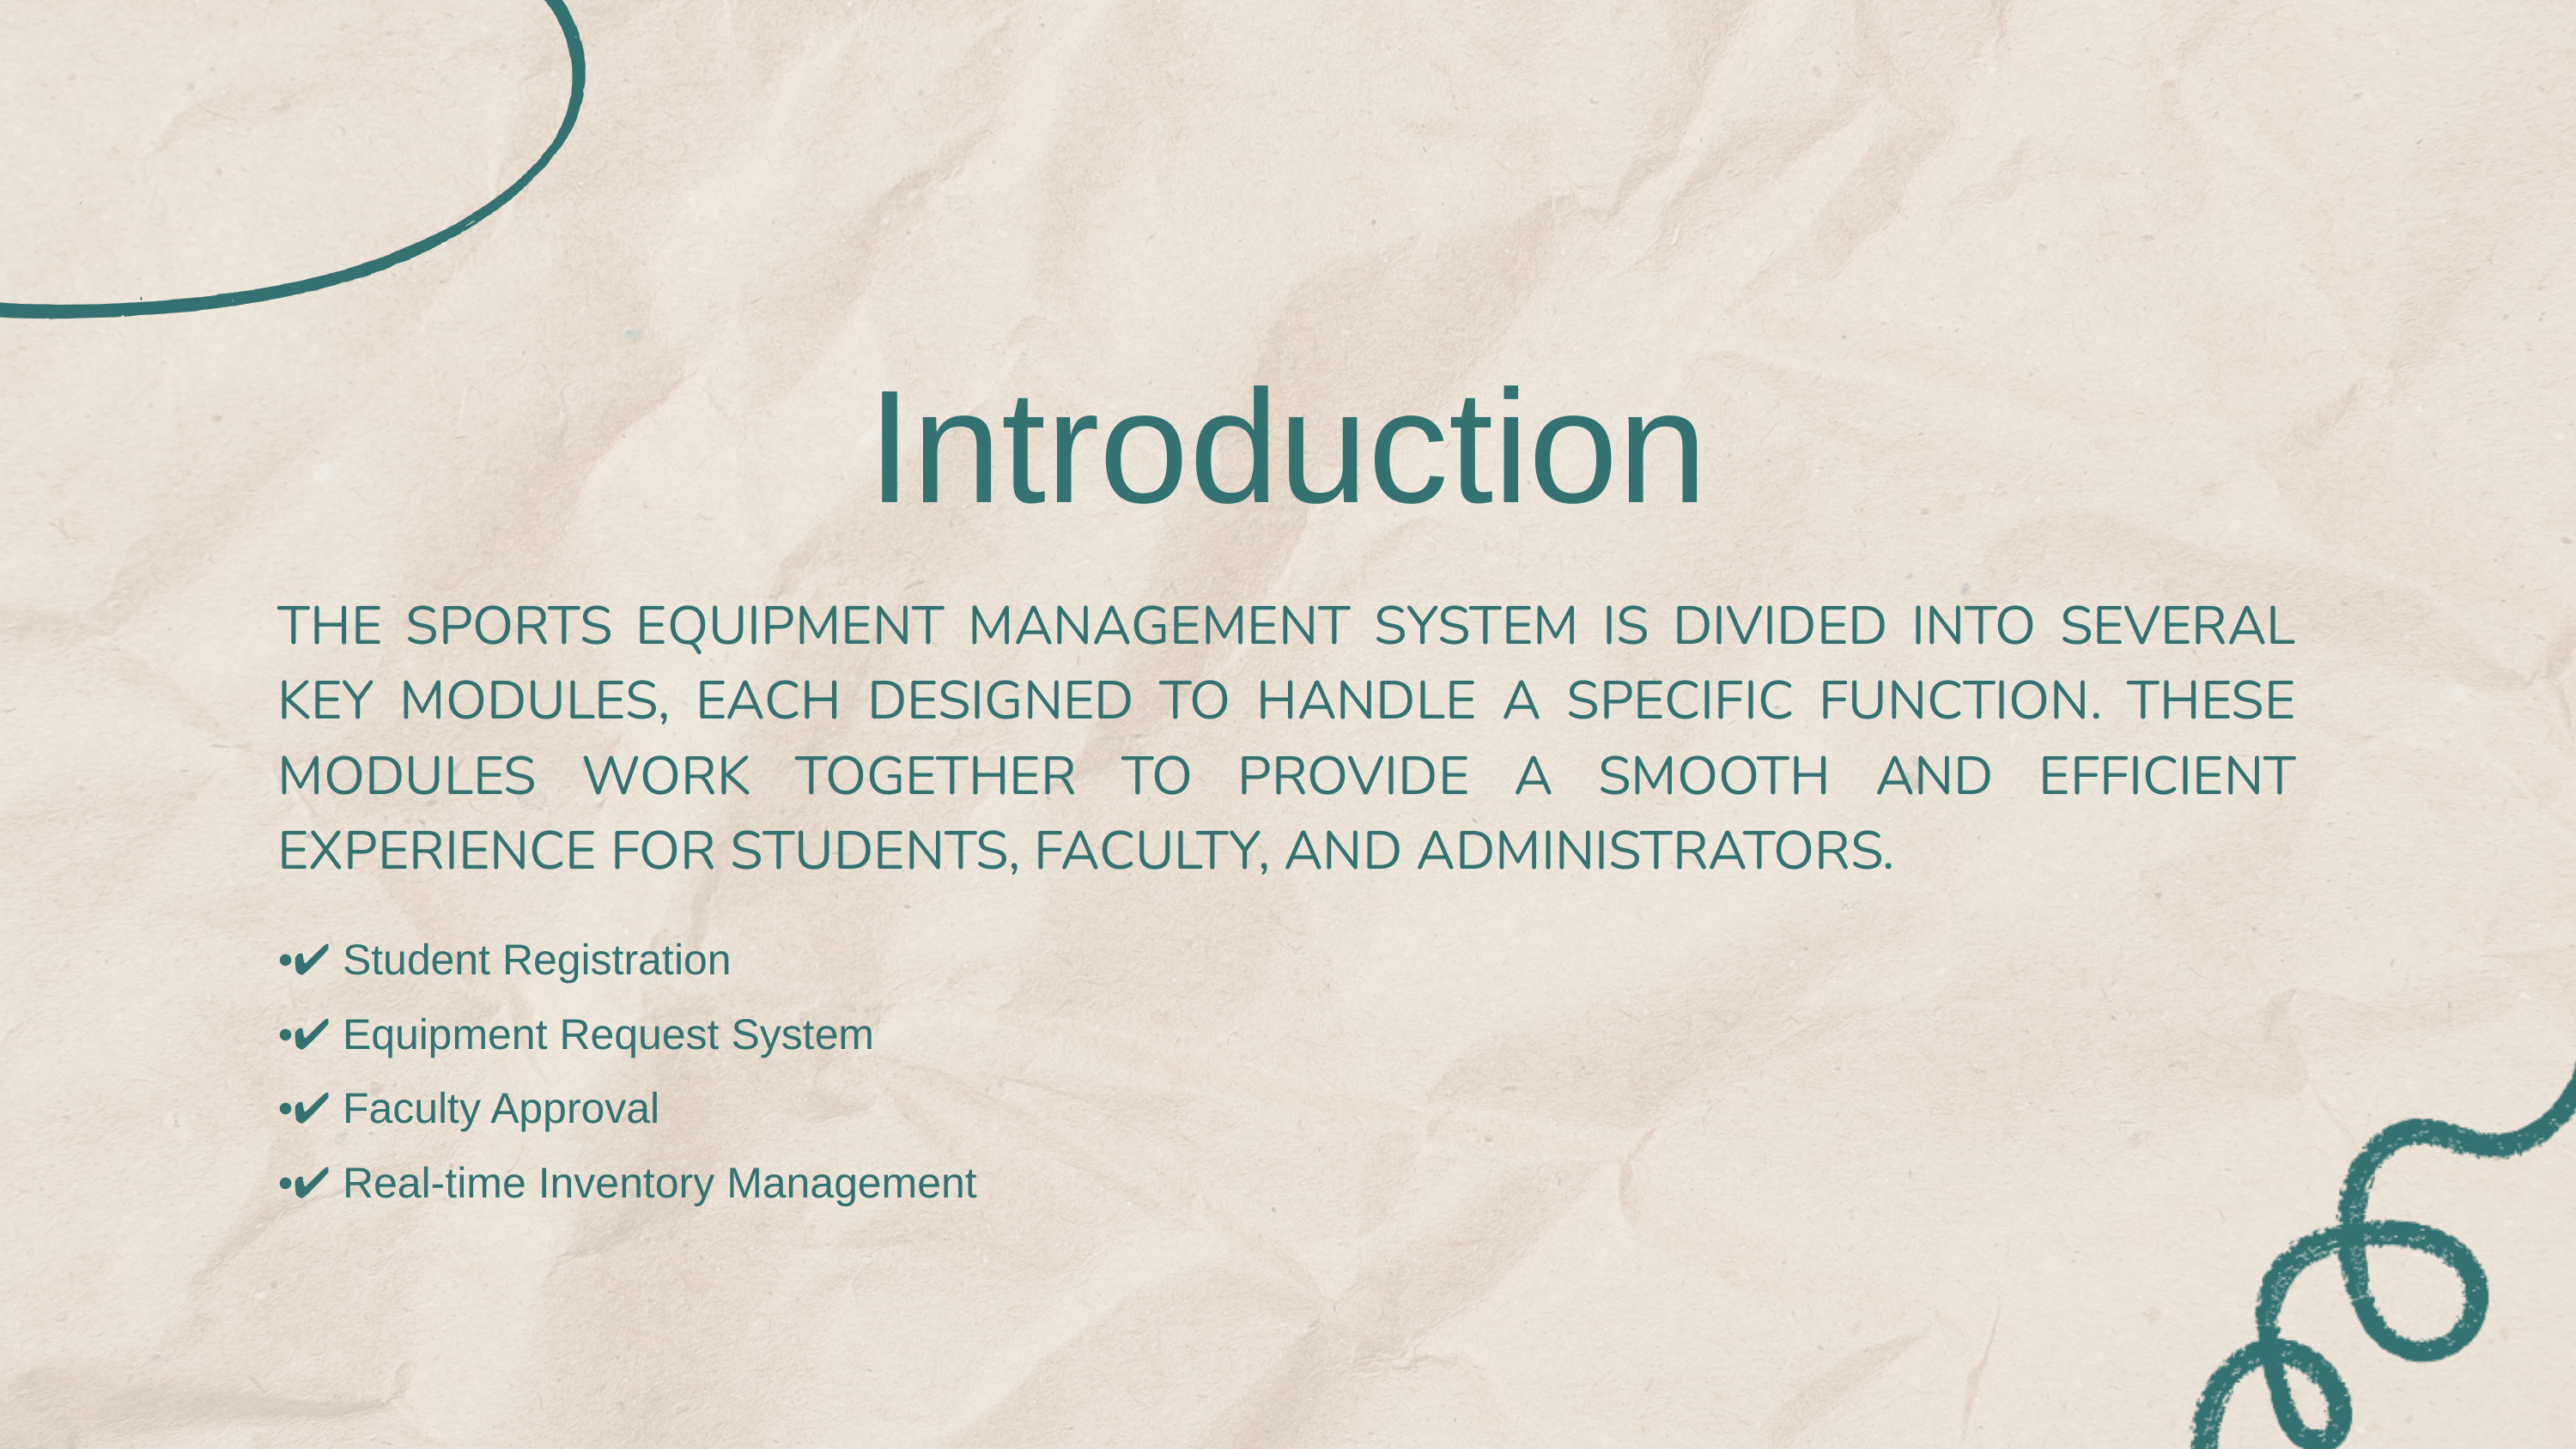

Introduction
THE SPORTS EQUIPMENT MANAGEMENT SYSTEM IS DIVIDED INTO SEVERAL KEY MODULES, EACH DESIGNED TO HANDLE A SPECIFIC FUNCTION. THESE MODULES WORK TOGETHER TO PROVIDE A SMOOTH AND EFFICIENT EXPERIENCE FOR STUDENTS, FACULTY, AND ADMINISTRATORS.
•✔ Student Registration
•✔ Equipment Request System
•✔ Faculty Approval
•✔ Real-time Inventory Management